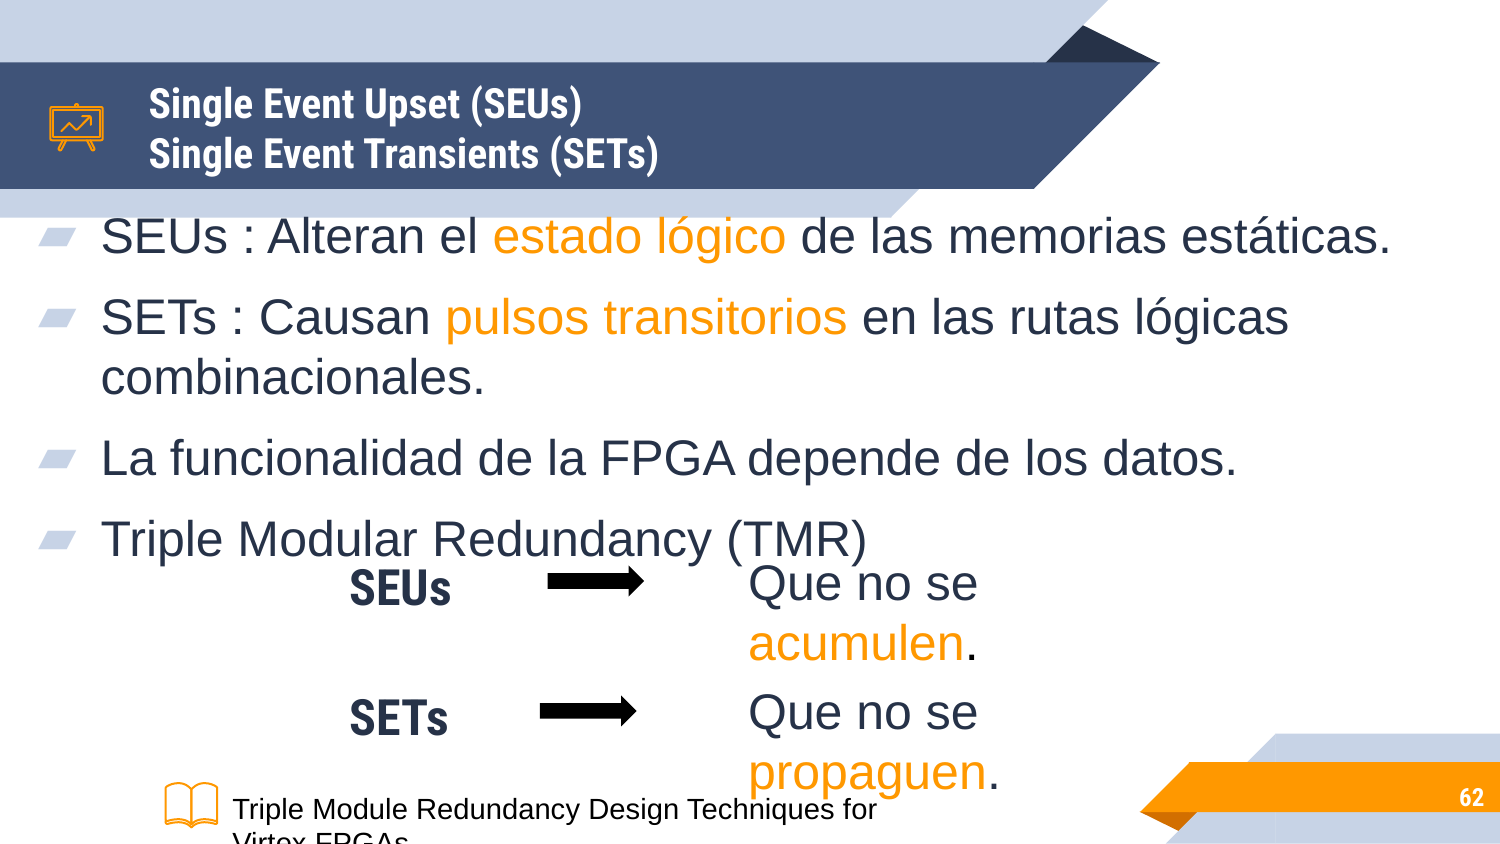

# Single Event Upset (SEUs)
Single Event Transients (SETs)

SEUs : Alteran el estado lógico de las memorias estáticas.
SETs : Causan pulsos transitorios en las rutas lógicas combinacionales.
La funcionalidad de la FPGA depende de los datos.
Triple Modular Redundancy (TMR)
Que no se acumulen.
SEUs

Que no se propaguen.
SETs

62
Triple Module Redundancy Design Techniques for Virtex FPGAs